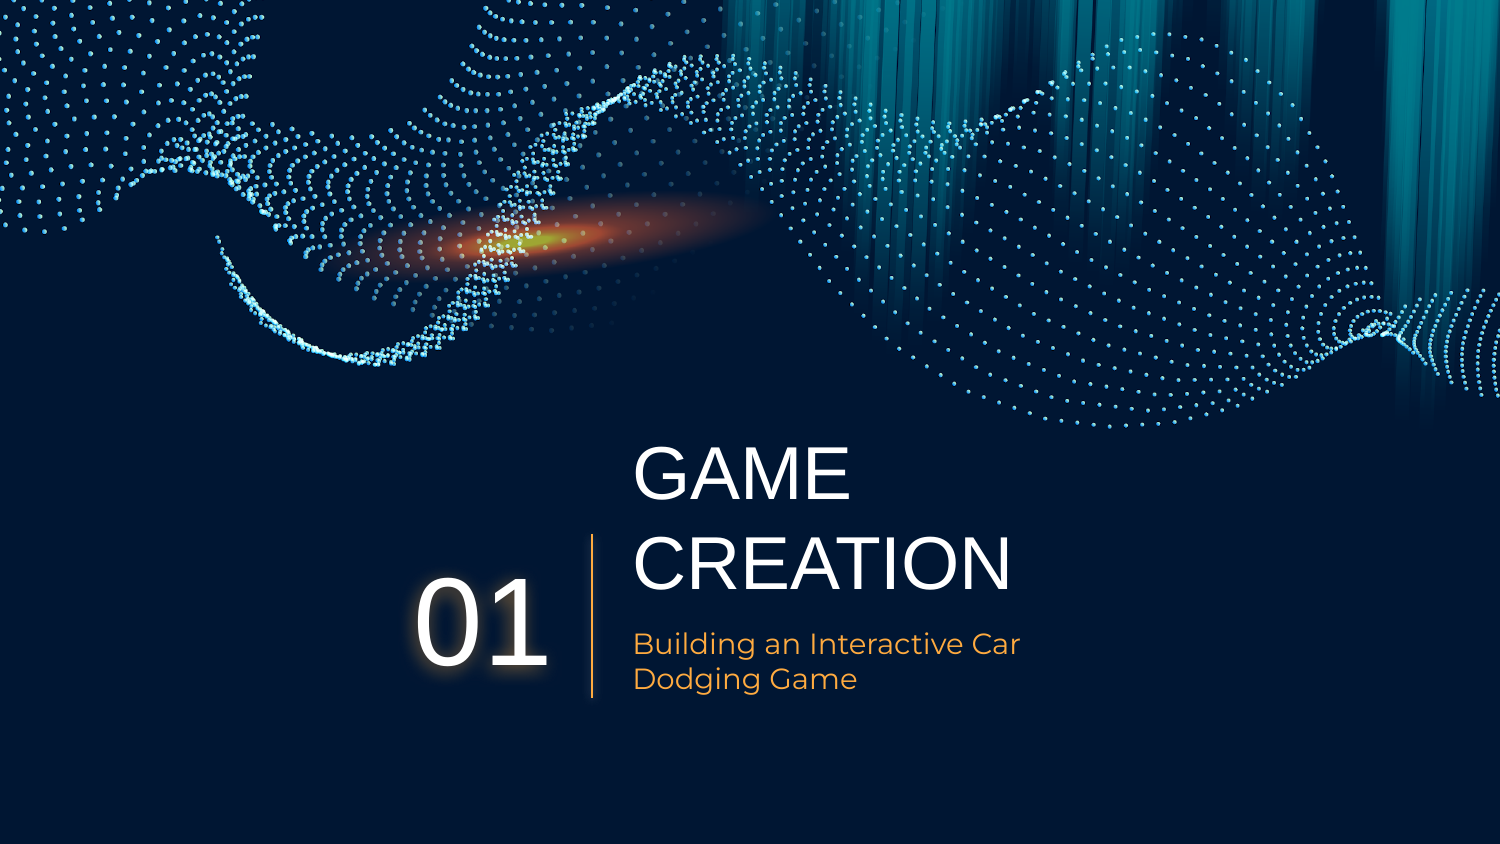

# GAME CREATION
01
Building an Interactive Car Dodging Game